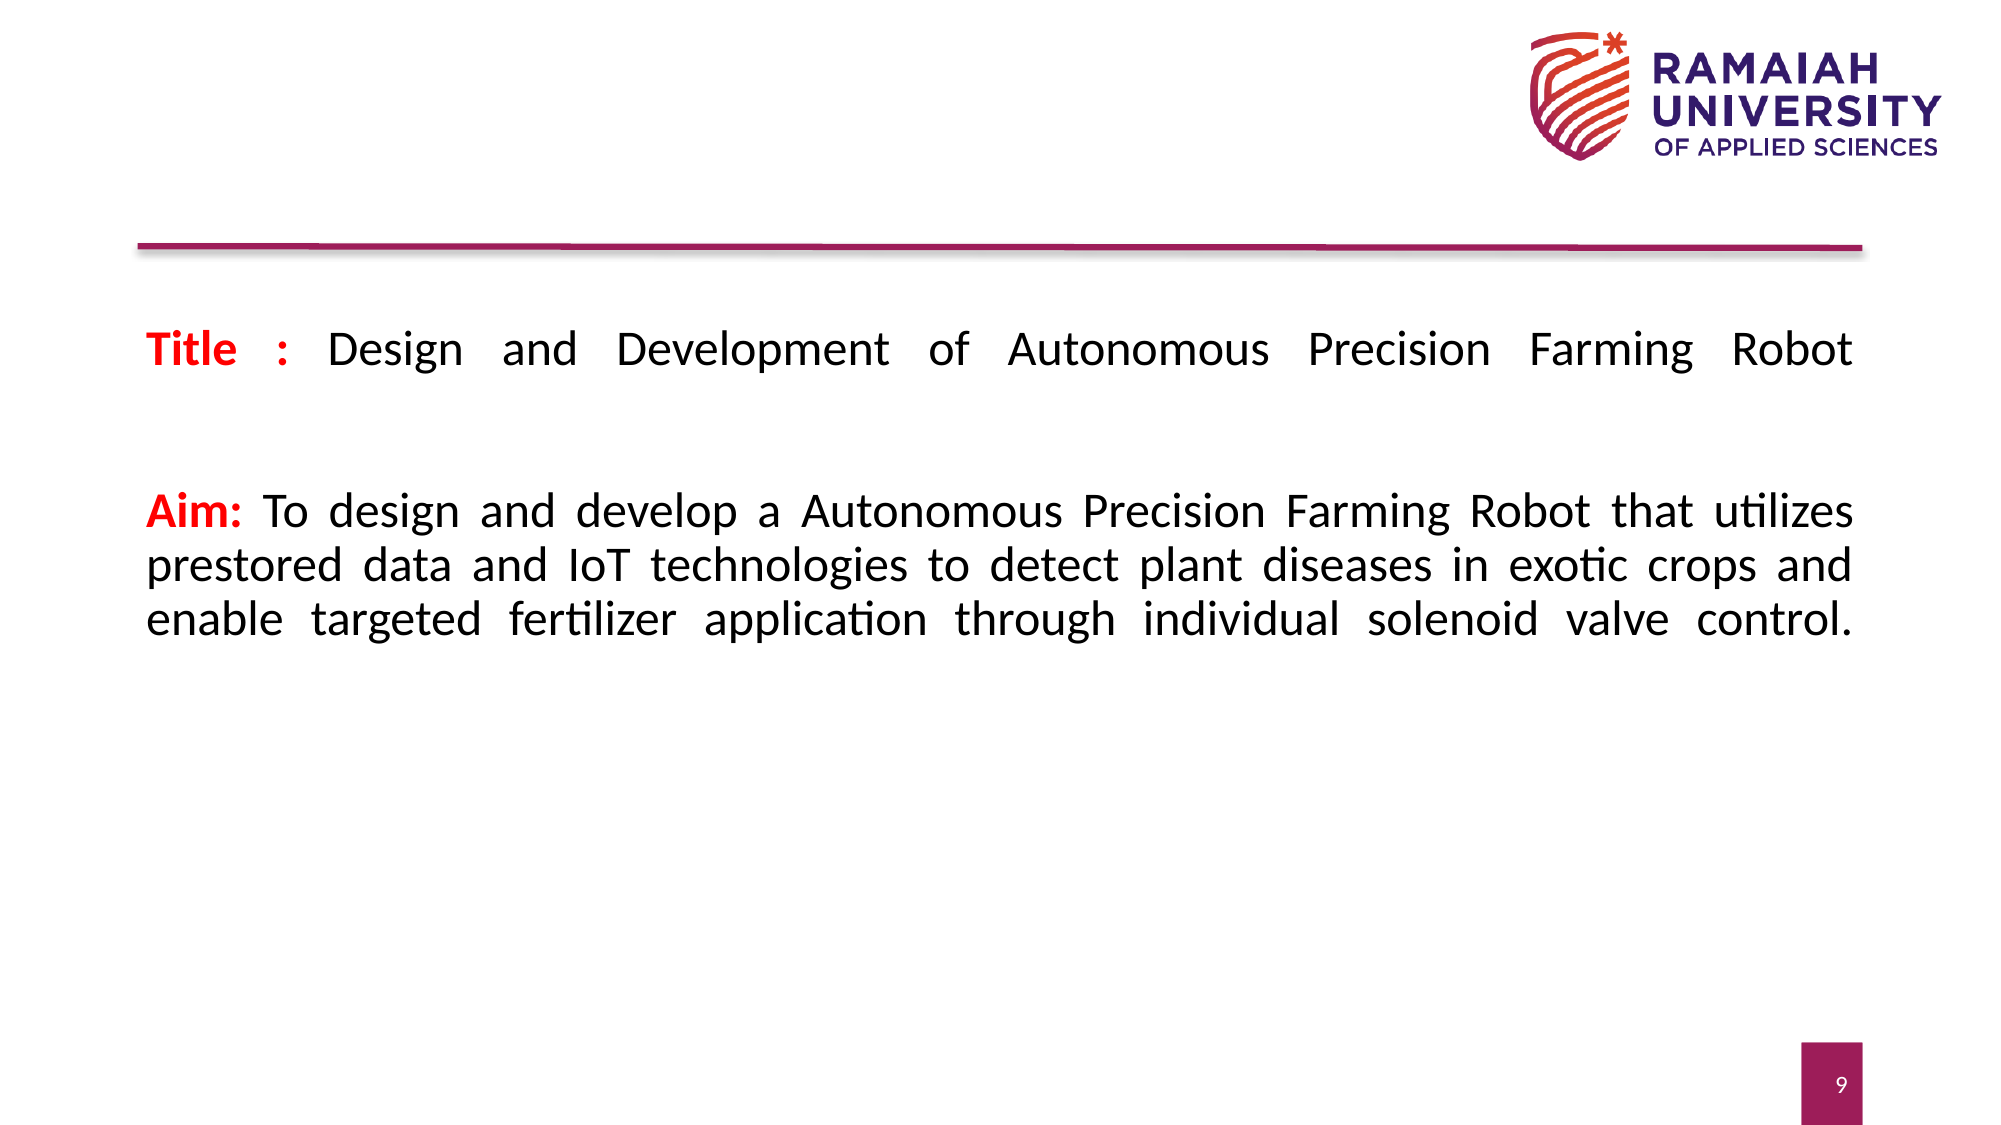

# Title : Design and Development of Autonomous Precision Farming Robot Aim: To design and develop a Autonomous Precision Farming Robot that utilizes prestored data and IoT technologies to detect plant diseases in exotic crops and enable targeted fertilizer application through individual solenoid valve control.